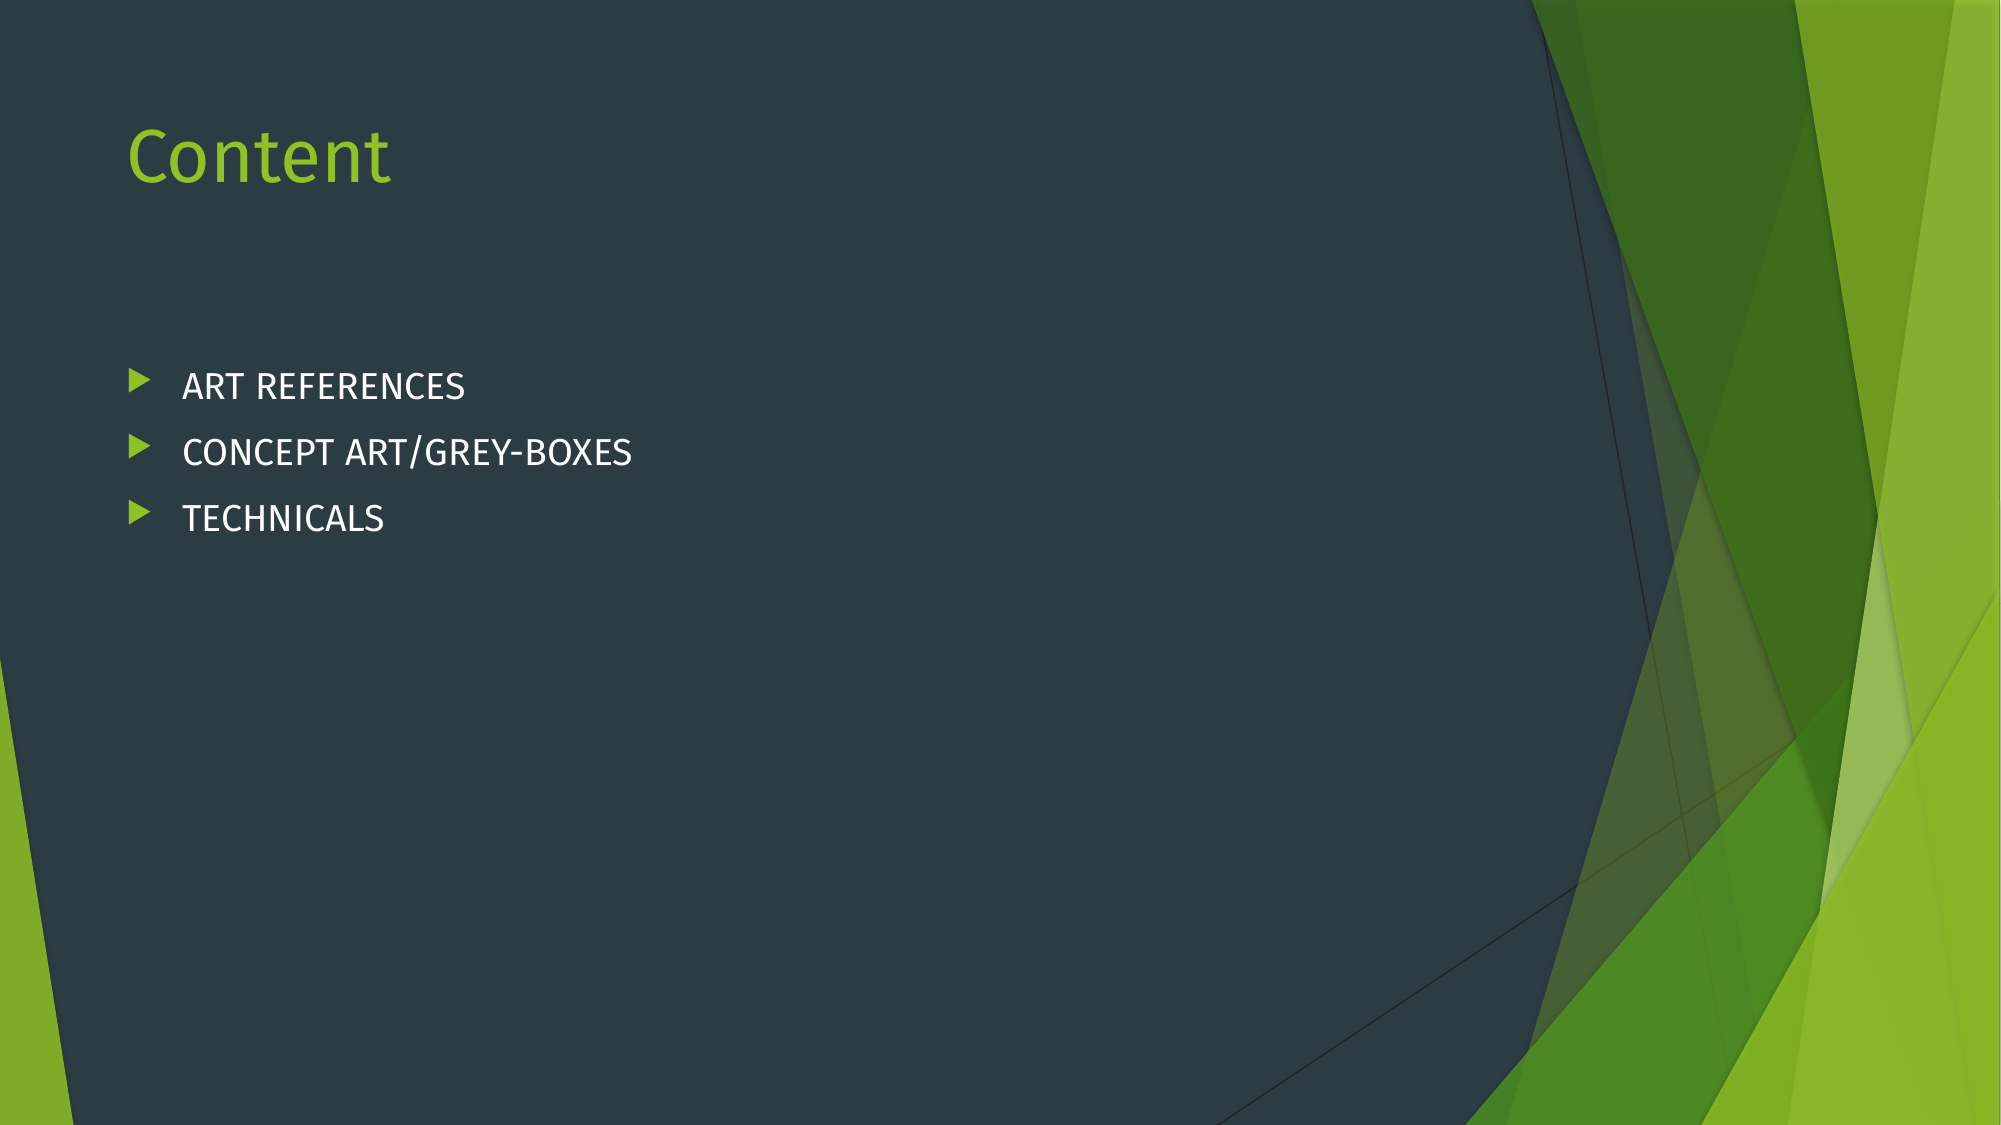

# Content
ART REFERENCES
CONCEPT ART/GREY-BOXES
TECHNICALS